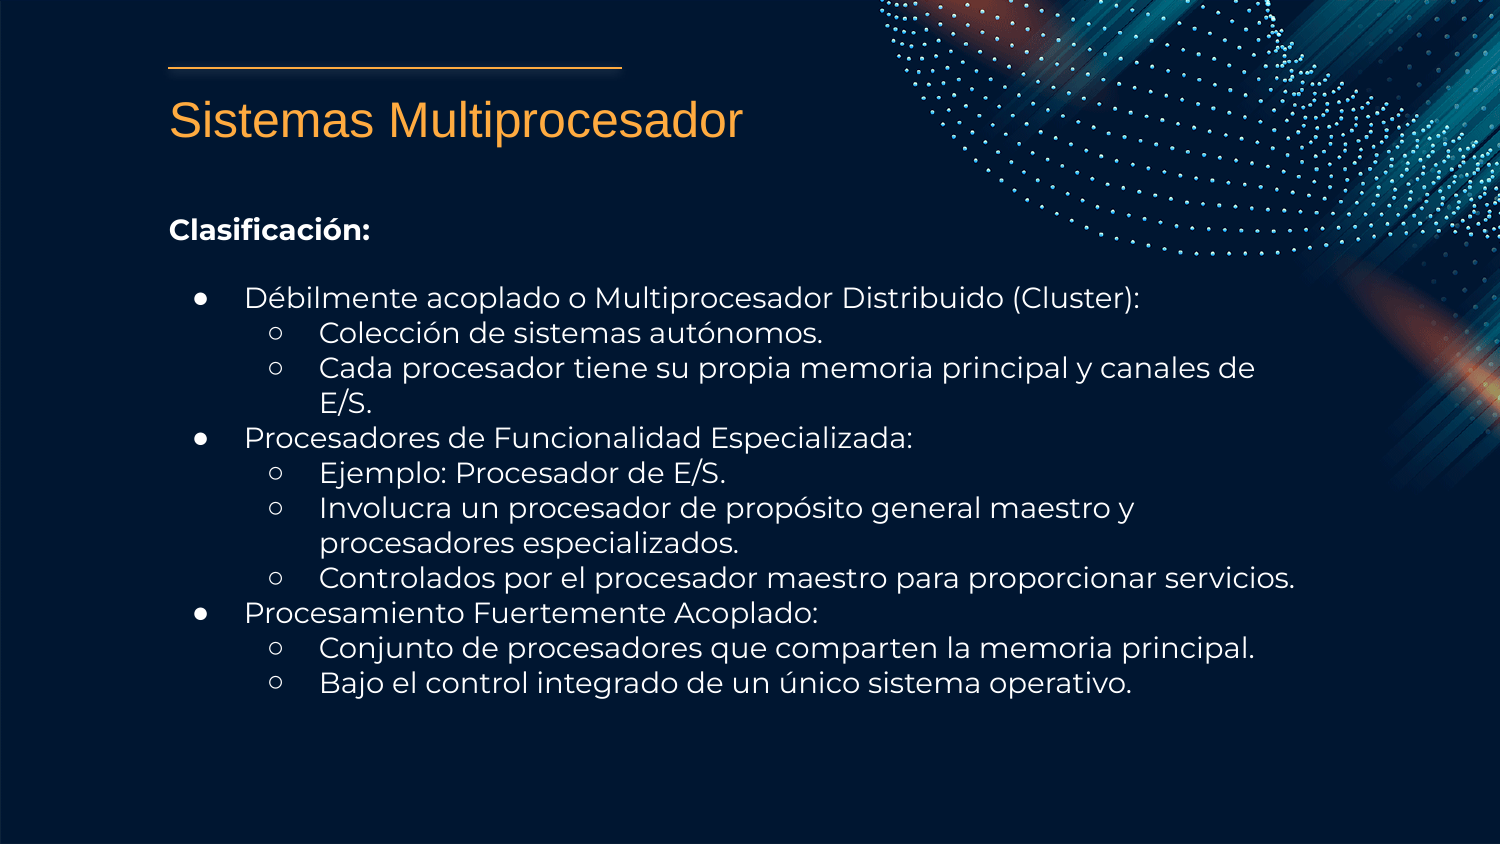

# Sistemas Multiprocesador
Clasificación:
Débilmente acoplado o Multiprocesador Distribuido (Cluster):
Colección de sistemas autónomos.
Cada procesador tiene su propia memoria principal y canales de E/S.
Procesadores de Funcionalidad Especializada:
Ejemplo: Procesador de E/S.
Involucra un procesador de propósito general maestro y procesadores especializados.
Controlados por el procesador maestro para proporcionar servicios.
Procesamiento Fuertemente Acoplado:
Conjunto de procesadores que comparten la memoria principal.
Bajo el control integrado de un único sistema operativo.